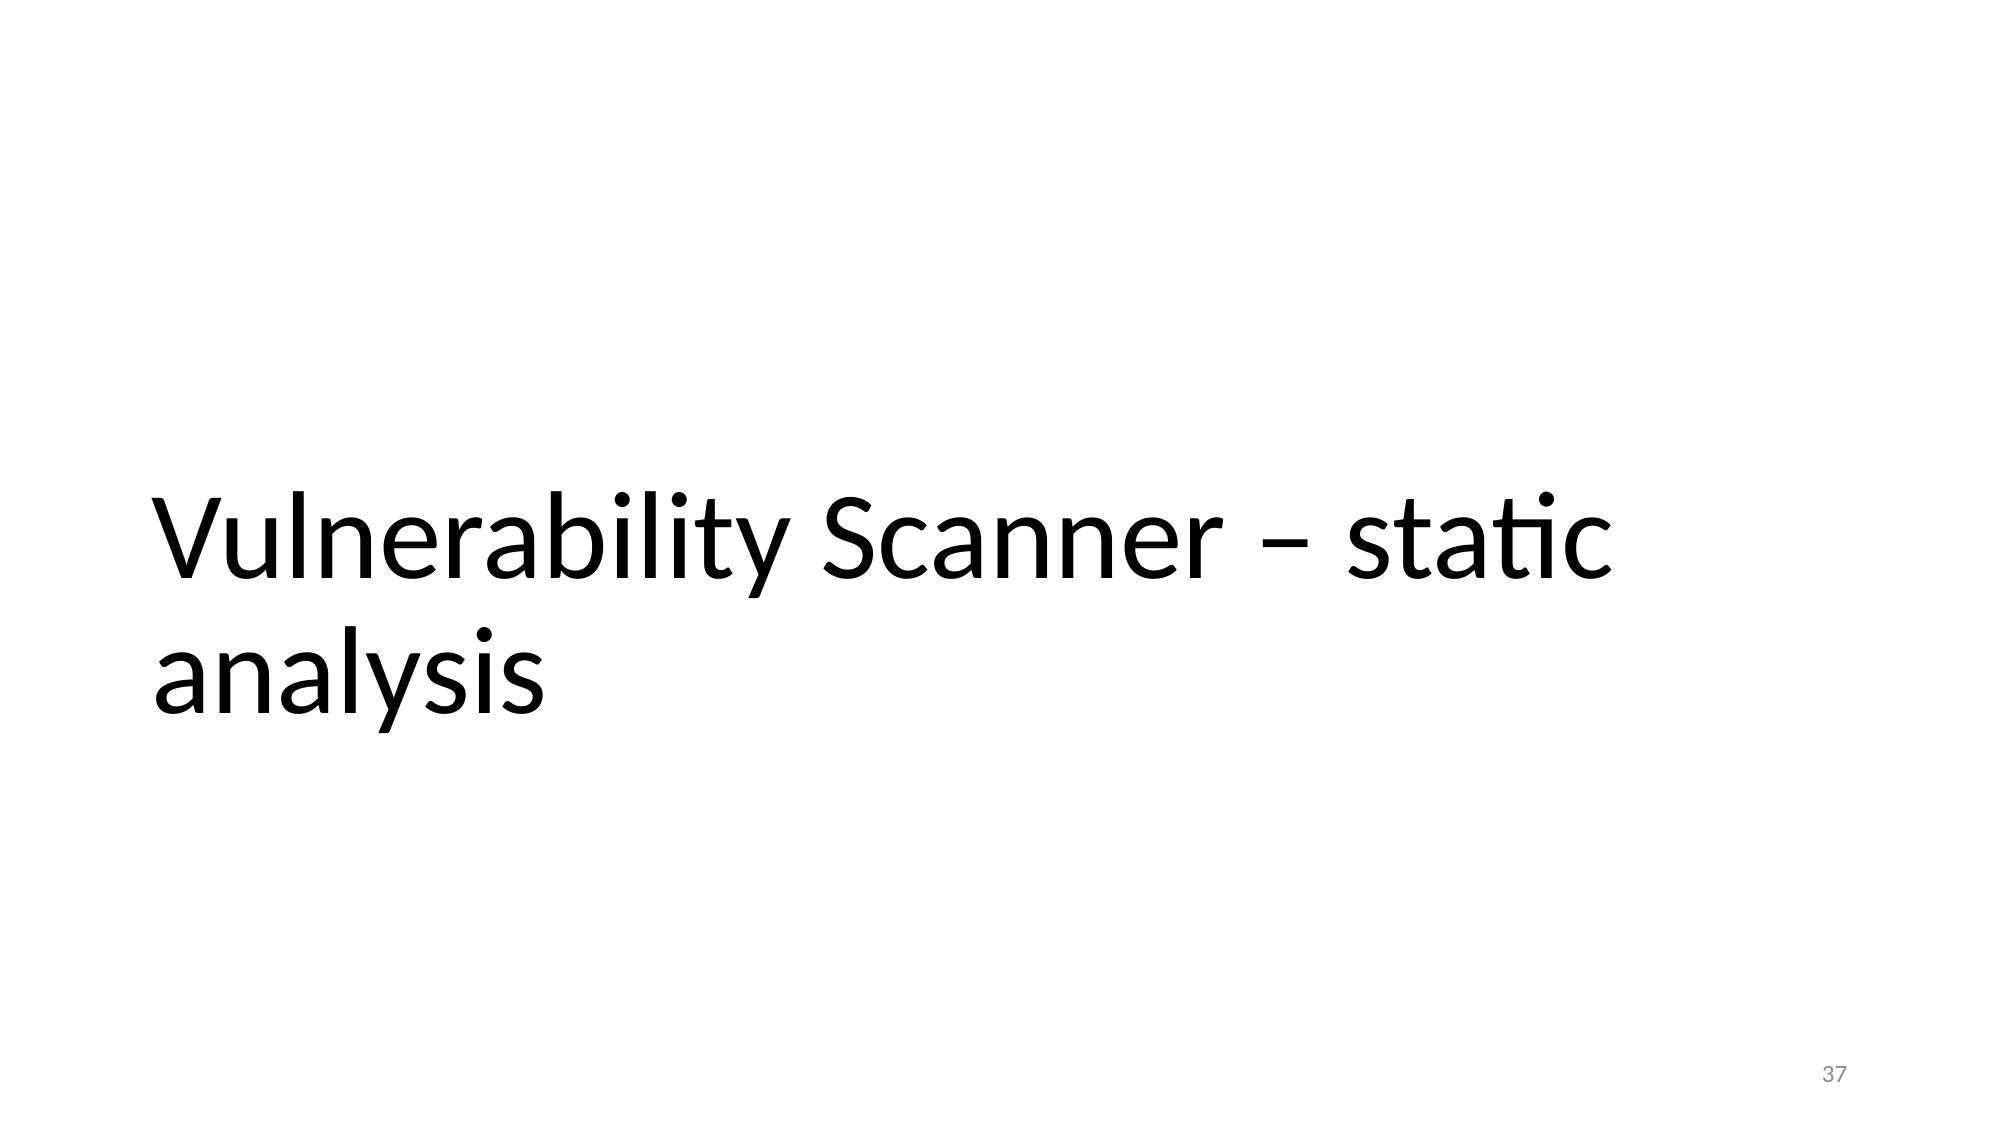

# Vulnerability Scanner – static analysis
37